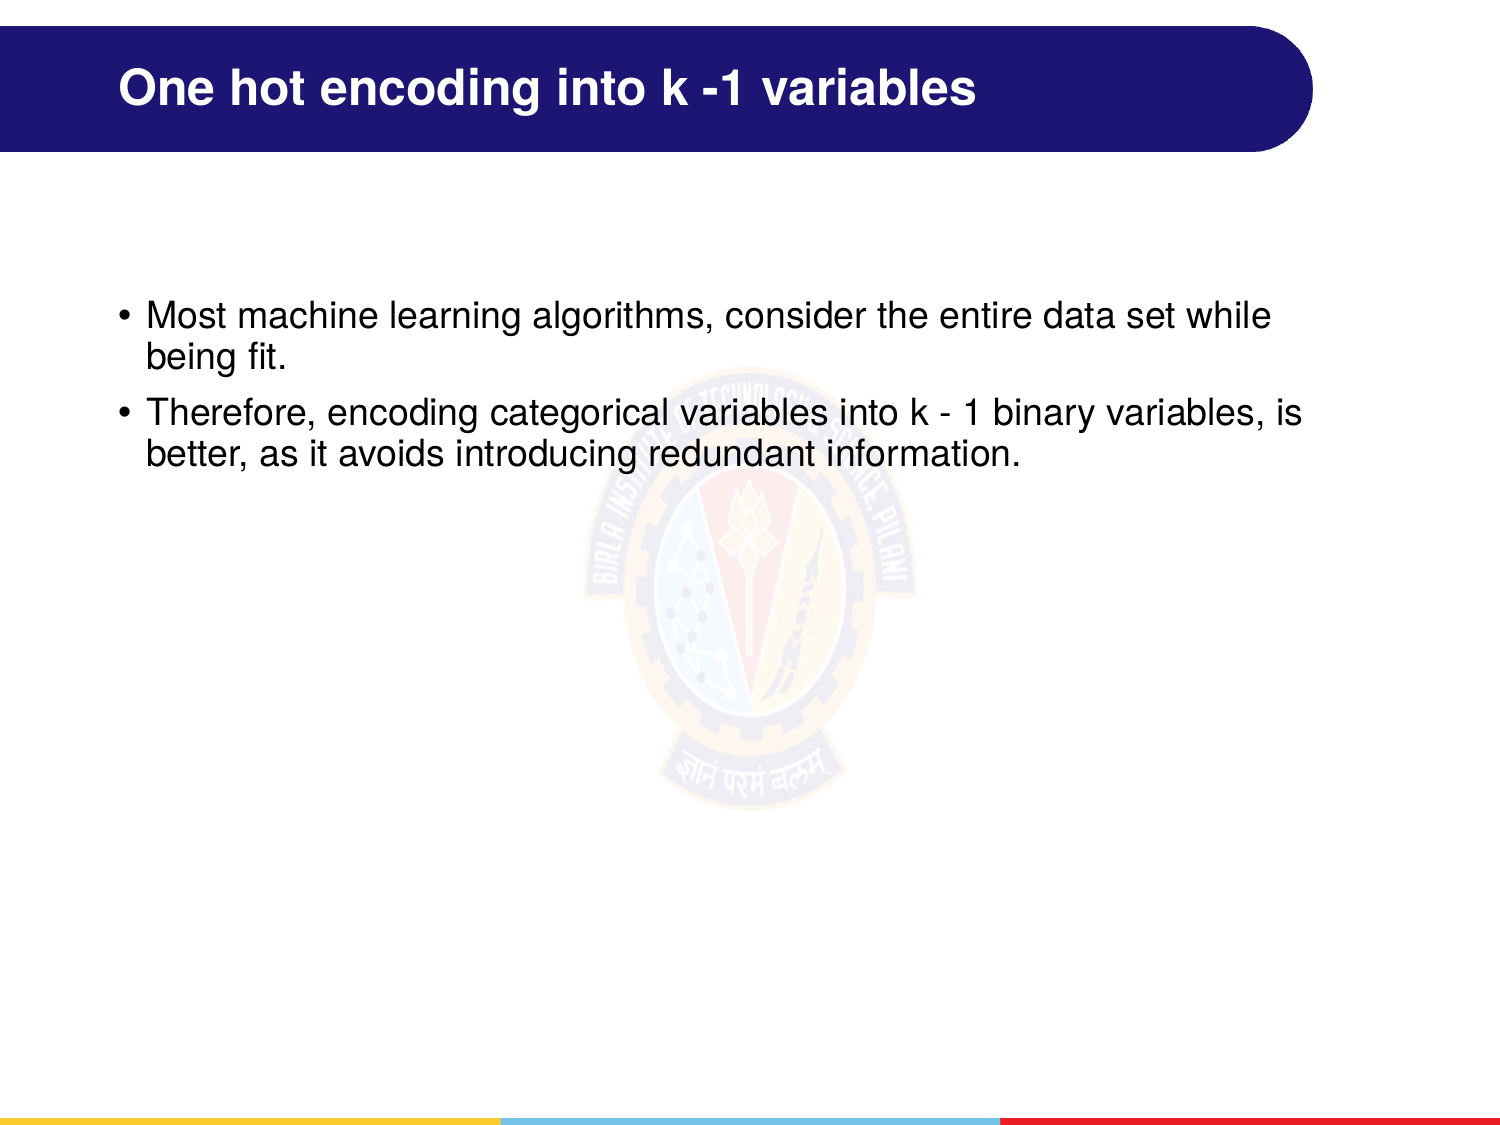

# One hot encoding into k -1 variables

Most machine learning algorithms, consider the entire data set while being fit.
Therefore, encoding categorical variables into k - 1 binary variables, is better, as it avoids introducing redundant information.